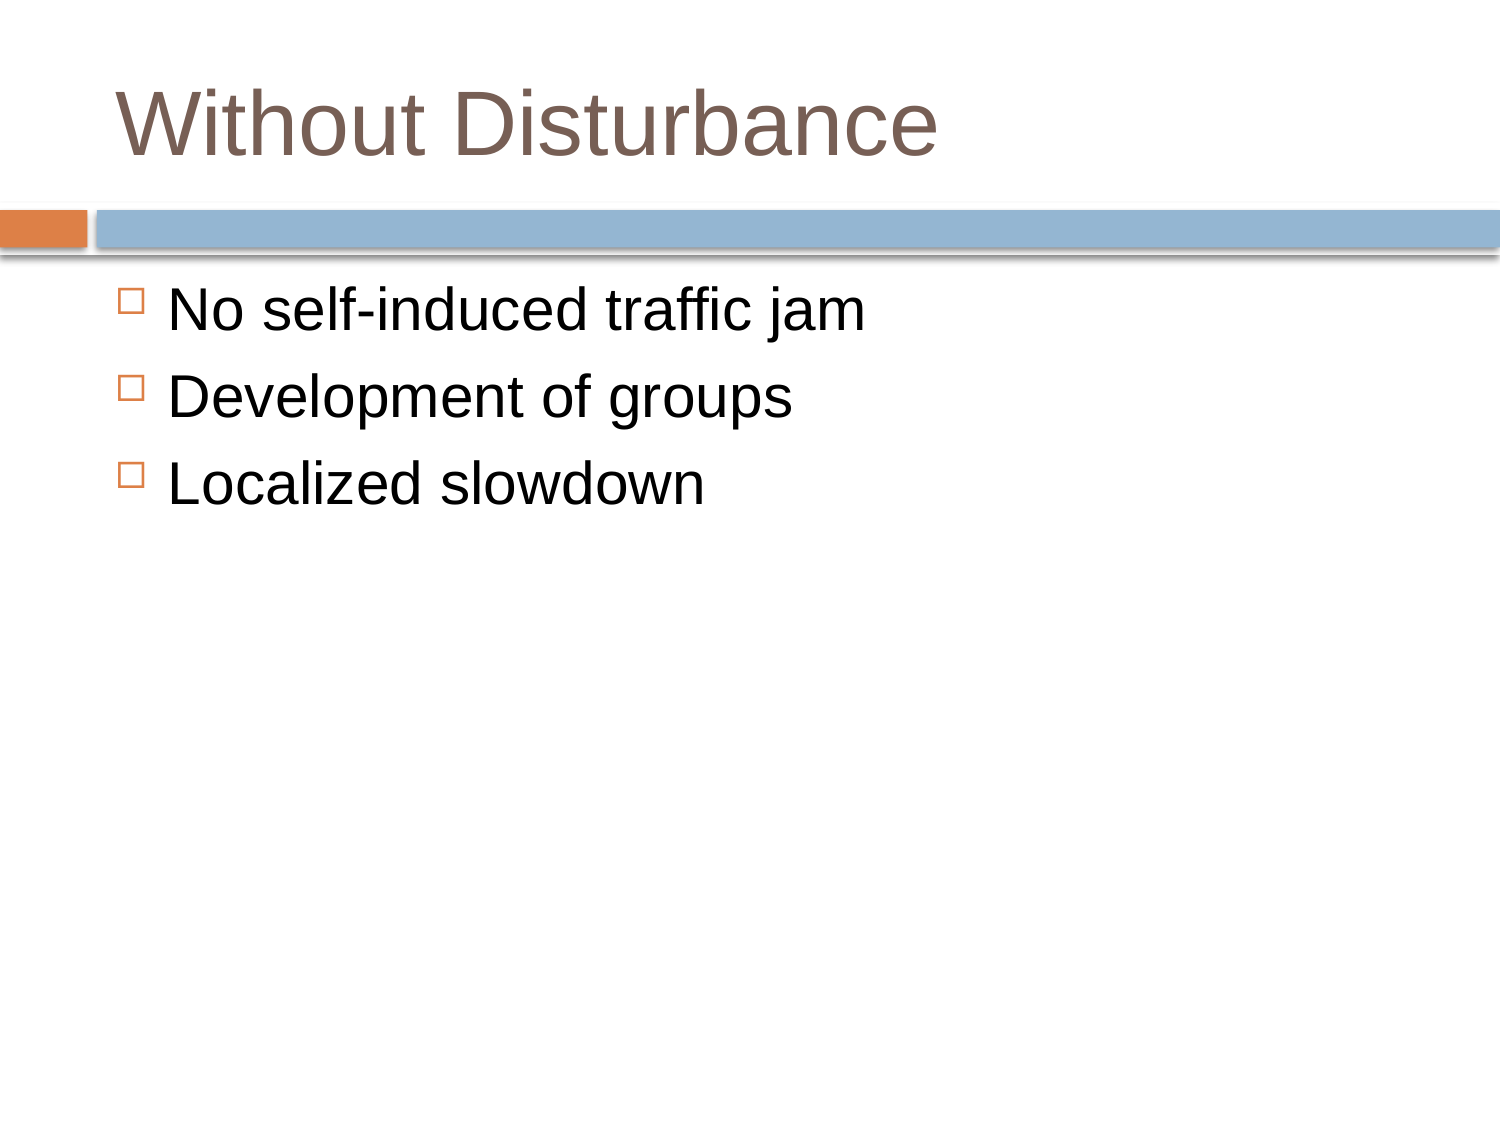

# Without Disturbance
No self-induced traffic jam
Development of groups
Localized slowdown